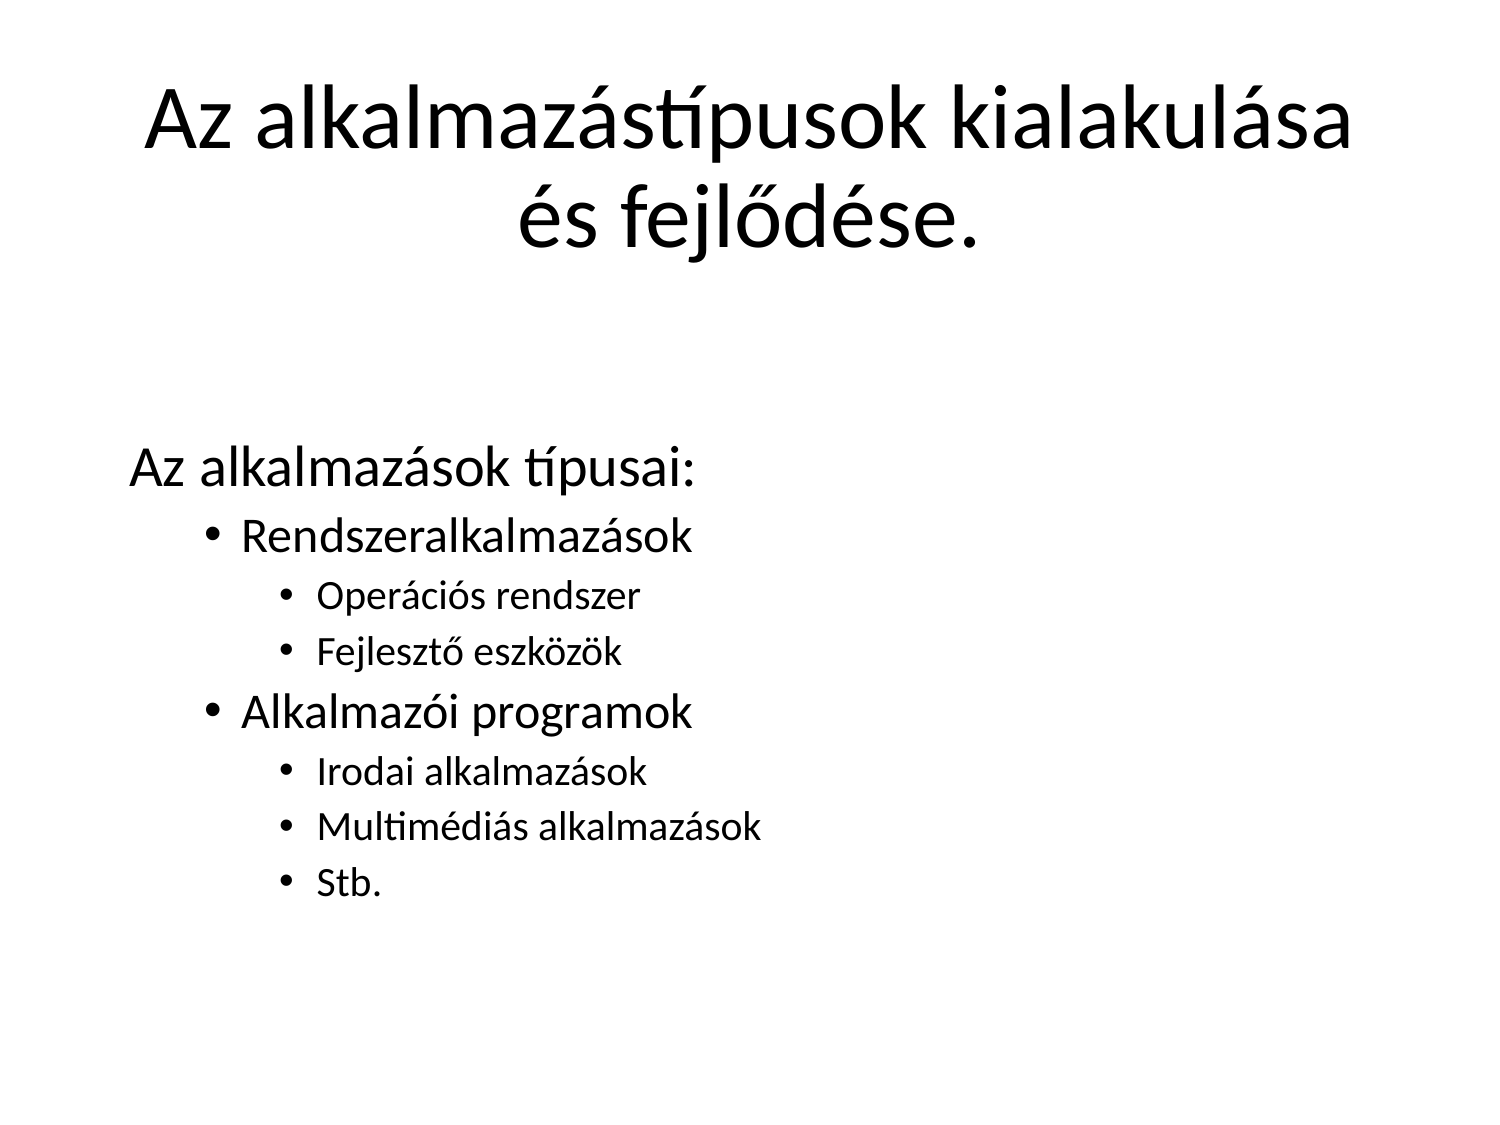

# Az alkalmazástípusok kialakulása és fejlődése.
Az alkalmazások típusai:
Rendszeralkalmazások
Operációs rendszer
Fejlesztő eszközök
Alkalmazói programok
Irodai alkalmazások
Multimédiás alkalmazások
Stb.